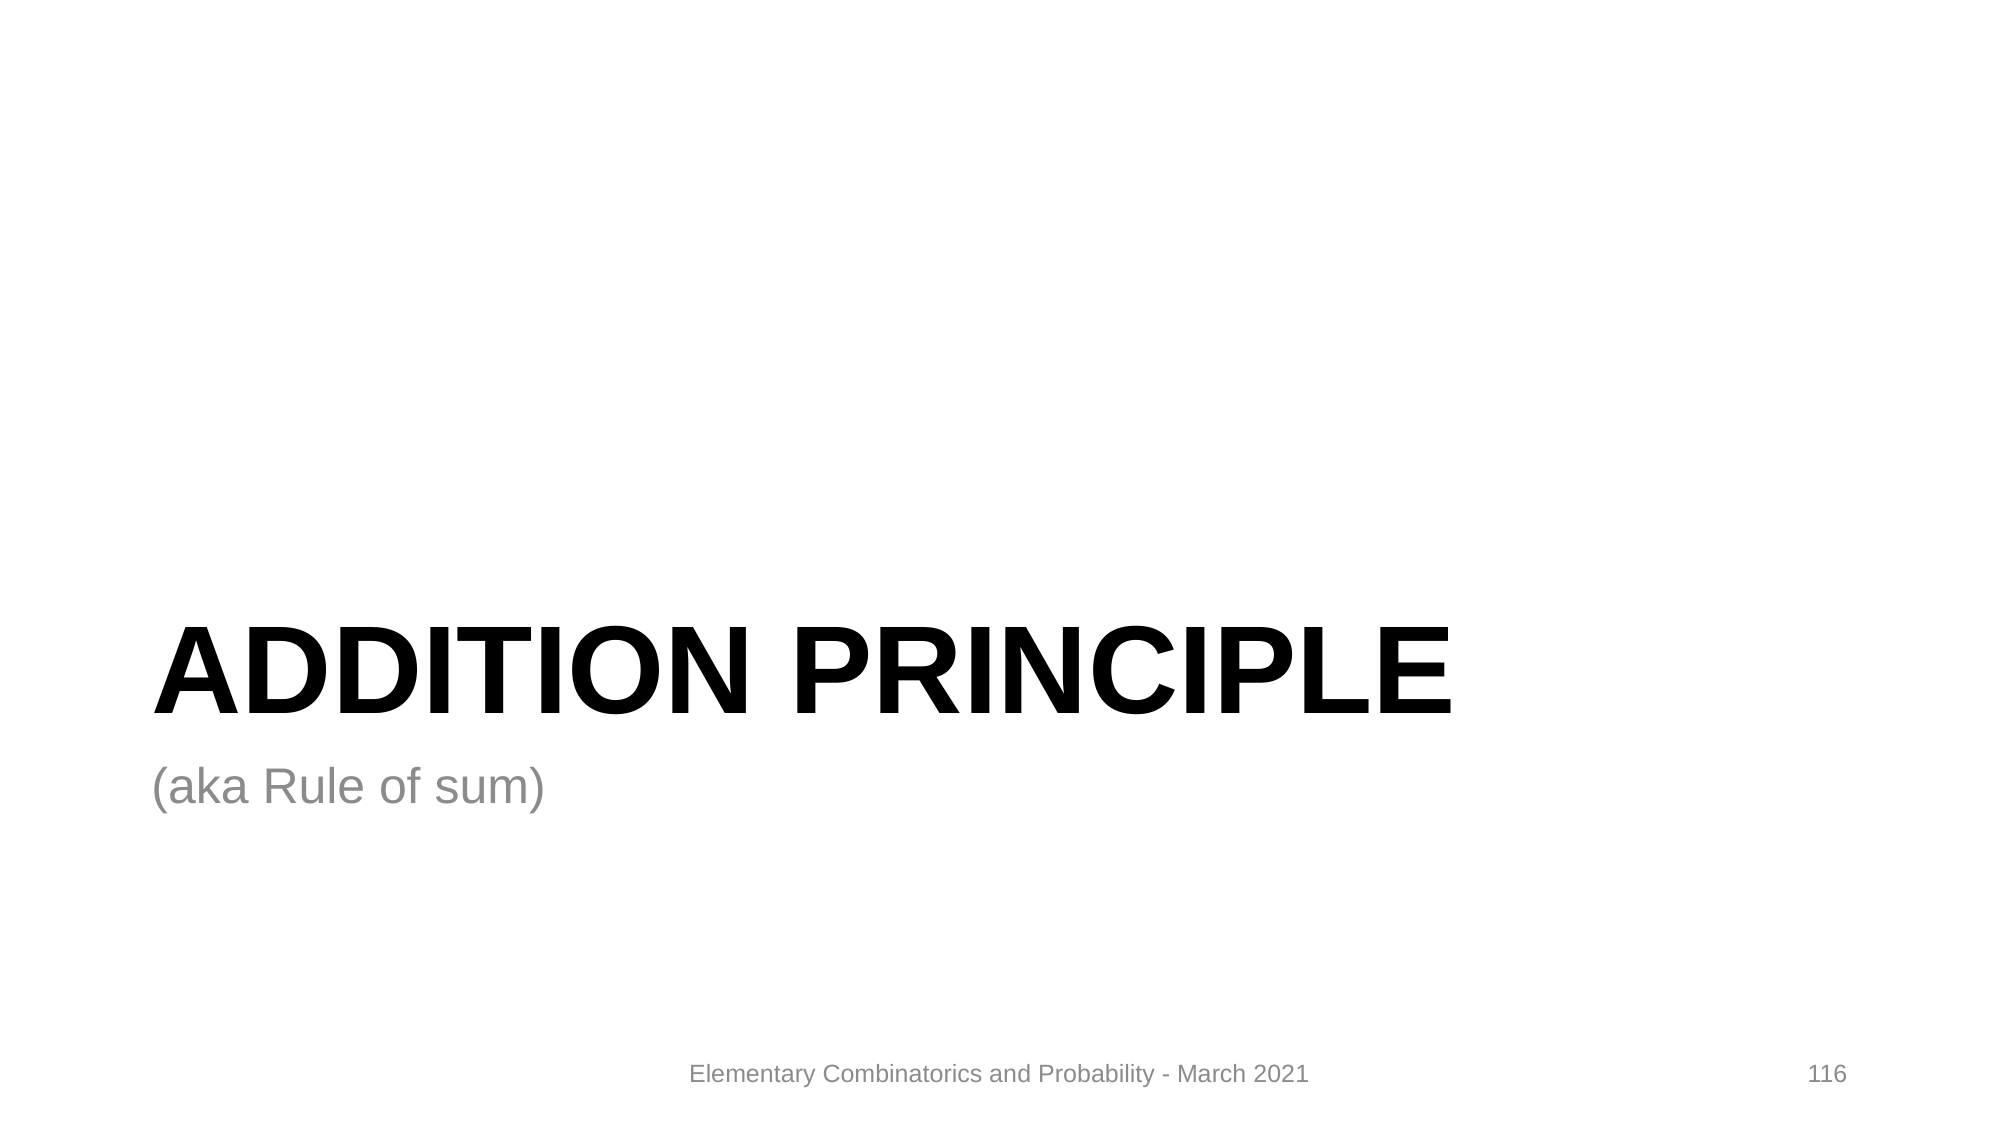

# ADDITION PRINCIPLE
(aka Rule of sum)
Elementary Combinatorics and Probability - March 2021
116